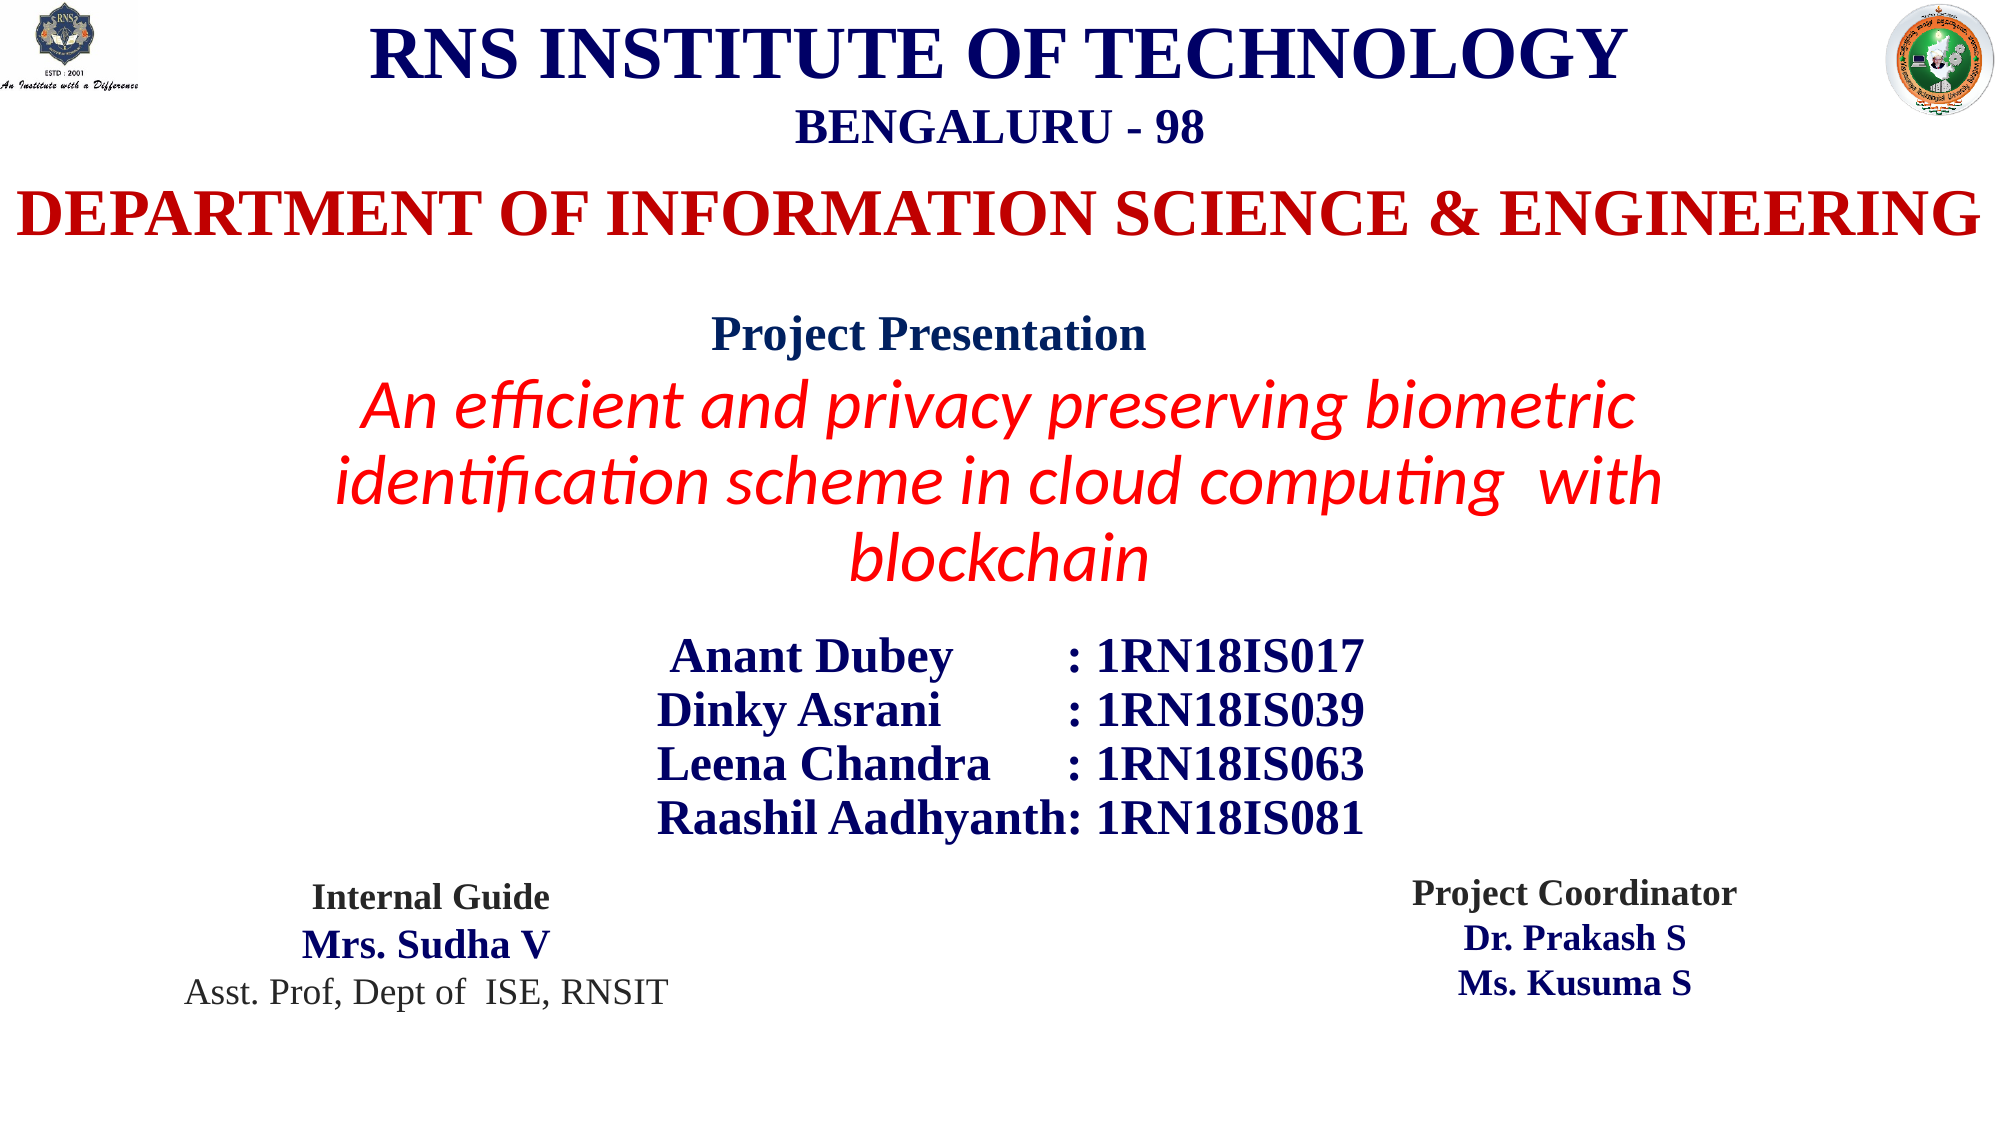

RNS INSTITUTE OF TECHNOLOGY
BENGALURU - 98
DEPARTMENT OF INFORMATION SCIENCE & ENGINEERING
Project Presentation

# An efficient and privacy preserving biometric identification scheme in cloud computing  with blockchain
 Anant Dubey         : 1RN18IS017
Dinky Asrani          : 1RN18IS039
Leena Chandra      : 1RN18IS063
Raashil Aadhyanth: 1RN18IS081

Project Coordinator
Dr. Prakash S
Ms. Kusuma S

 Internal Guide
Mrs. Sudha V
Asst. Prof, Dept of  ISE, RNSIT